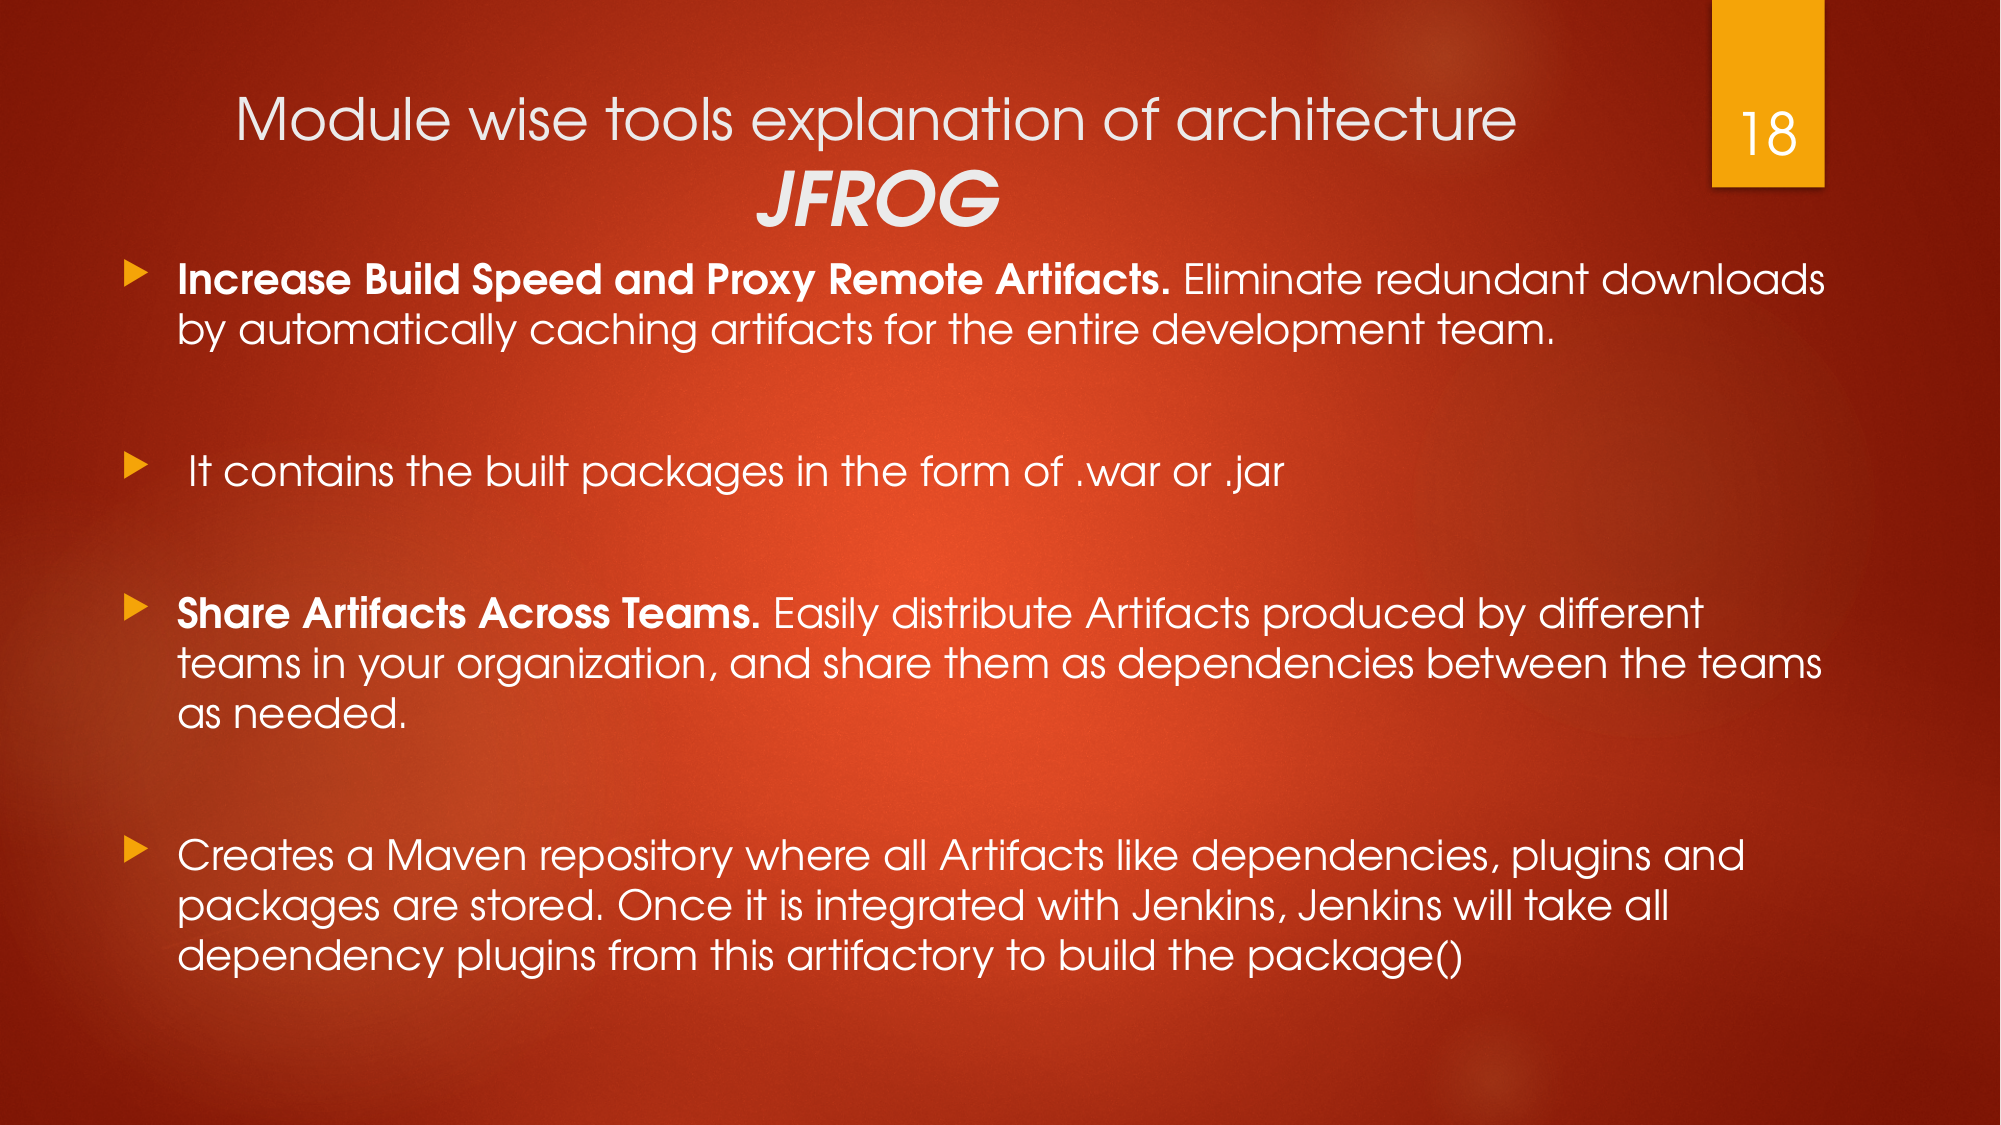

18
# Module wise tools explanation of architecture JFROG

Increase Build Speed and Proxy Remote Artifacts. Eliminate redundant downloads by automatically caching artifacts for the entire development team.

 It contains the built packages in the form of .war or .jar

Share Artifacts Across Teams. Easily distribute Artifacts produced by different teams in your organization, and share them as dependencies between the teams as needed.

Creates a Maven repository where all Artifacts like dependencies, plugins and packages are stored. Once it is integrated with Jenkins, Jenkins will take all dependency plugins from this artifactory to build the package()